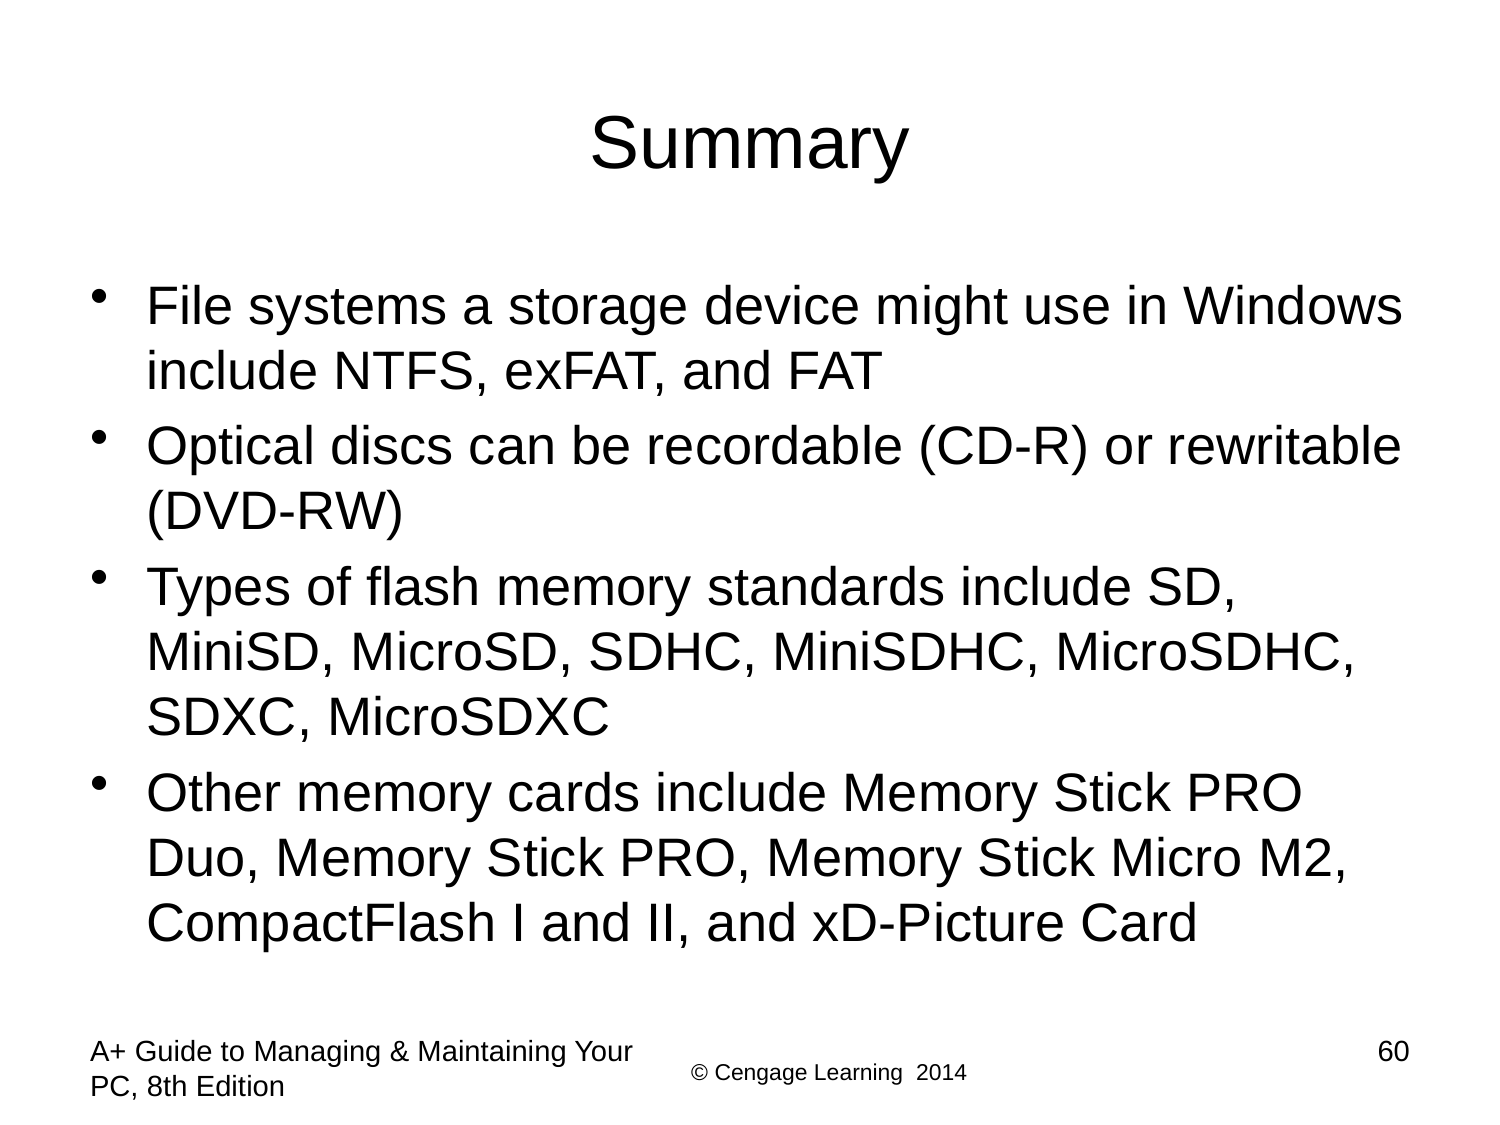

# Summary
File systems a storage device might use in Windows include NTFS, exFAT, and FAT
Optical discs can be recordable (CD-R) or rewritable (DVD-RW)
Types of flash memory standards include SD, MiniSD, MicroSD, SDHC, MiniSDHC, MicroSDHC, SDXC, MicroSDXC
Other memory cards include Memory Stick PRO Duo, Memory Stick PRO, Memory Stick Micro M2, CompactFlash I and II, and xD-Picture Card
A+ Guide to Managing & Maintaining Your PC, 8th Edition
60